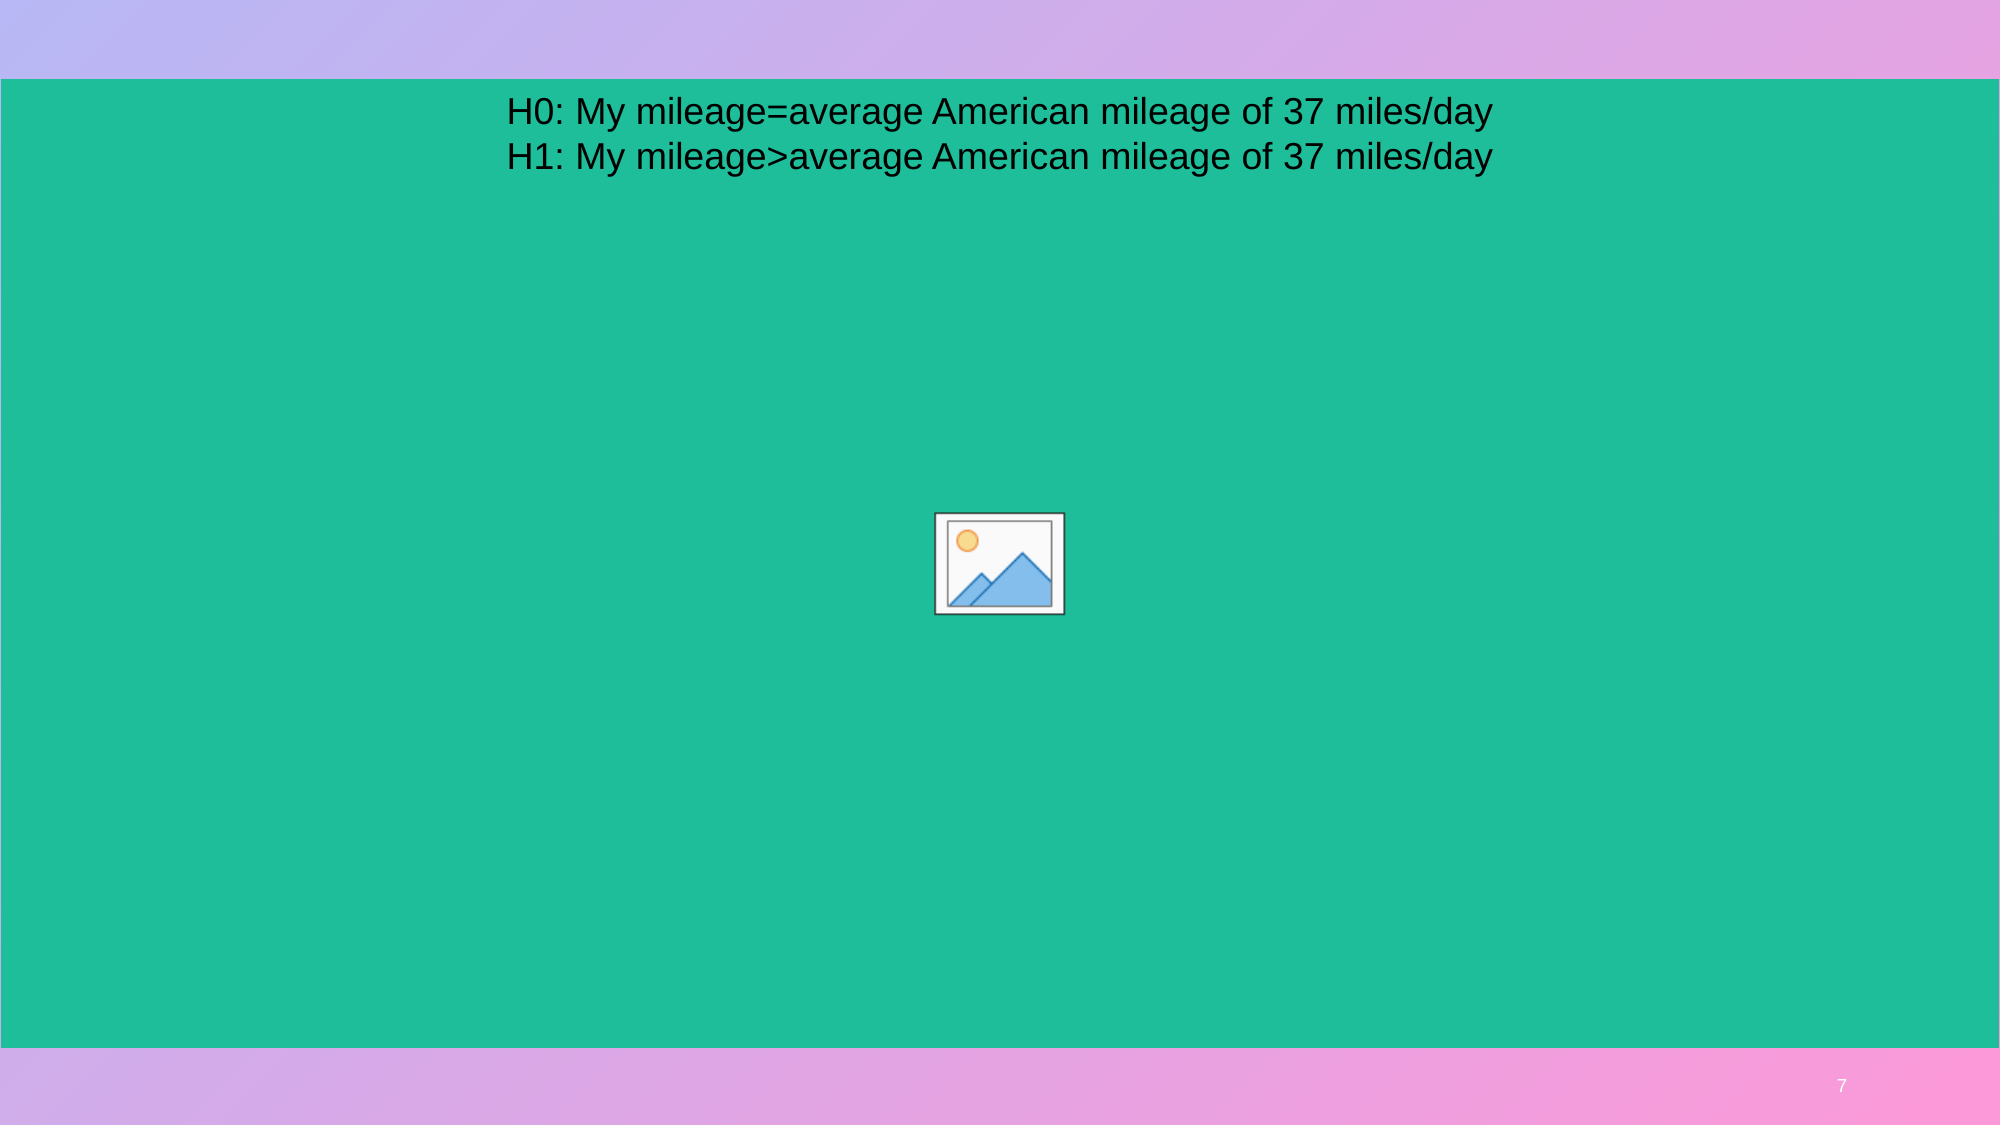

H0: My mileage=average American mileage of 37 miles/day
H1: My mileage>average American mileage of 37 miles/day
# The way to get stared is to quit talking and begin doing.
Walt Disney

7